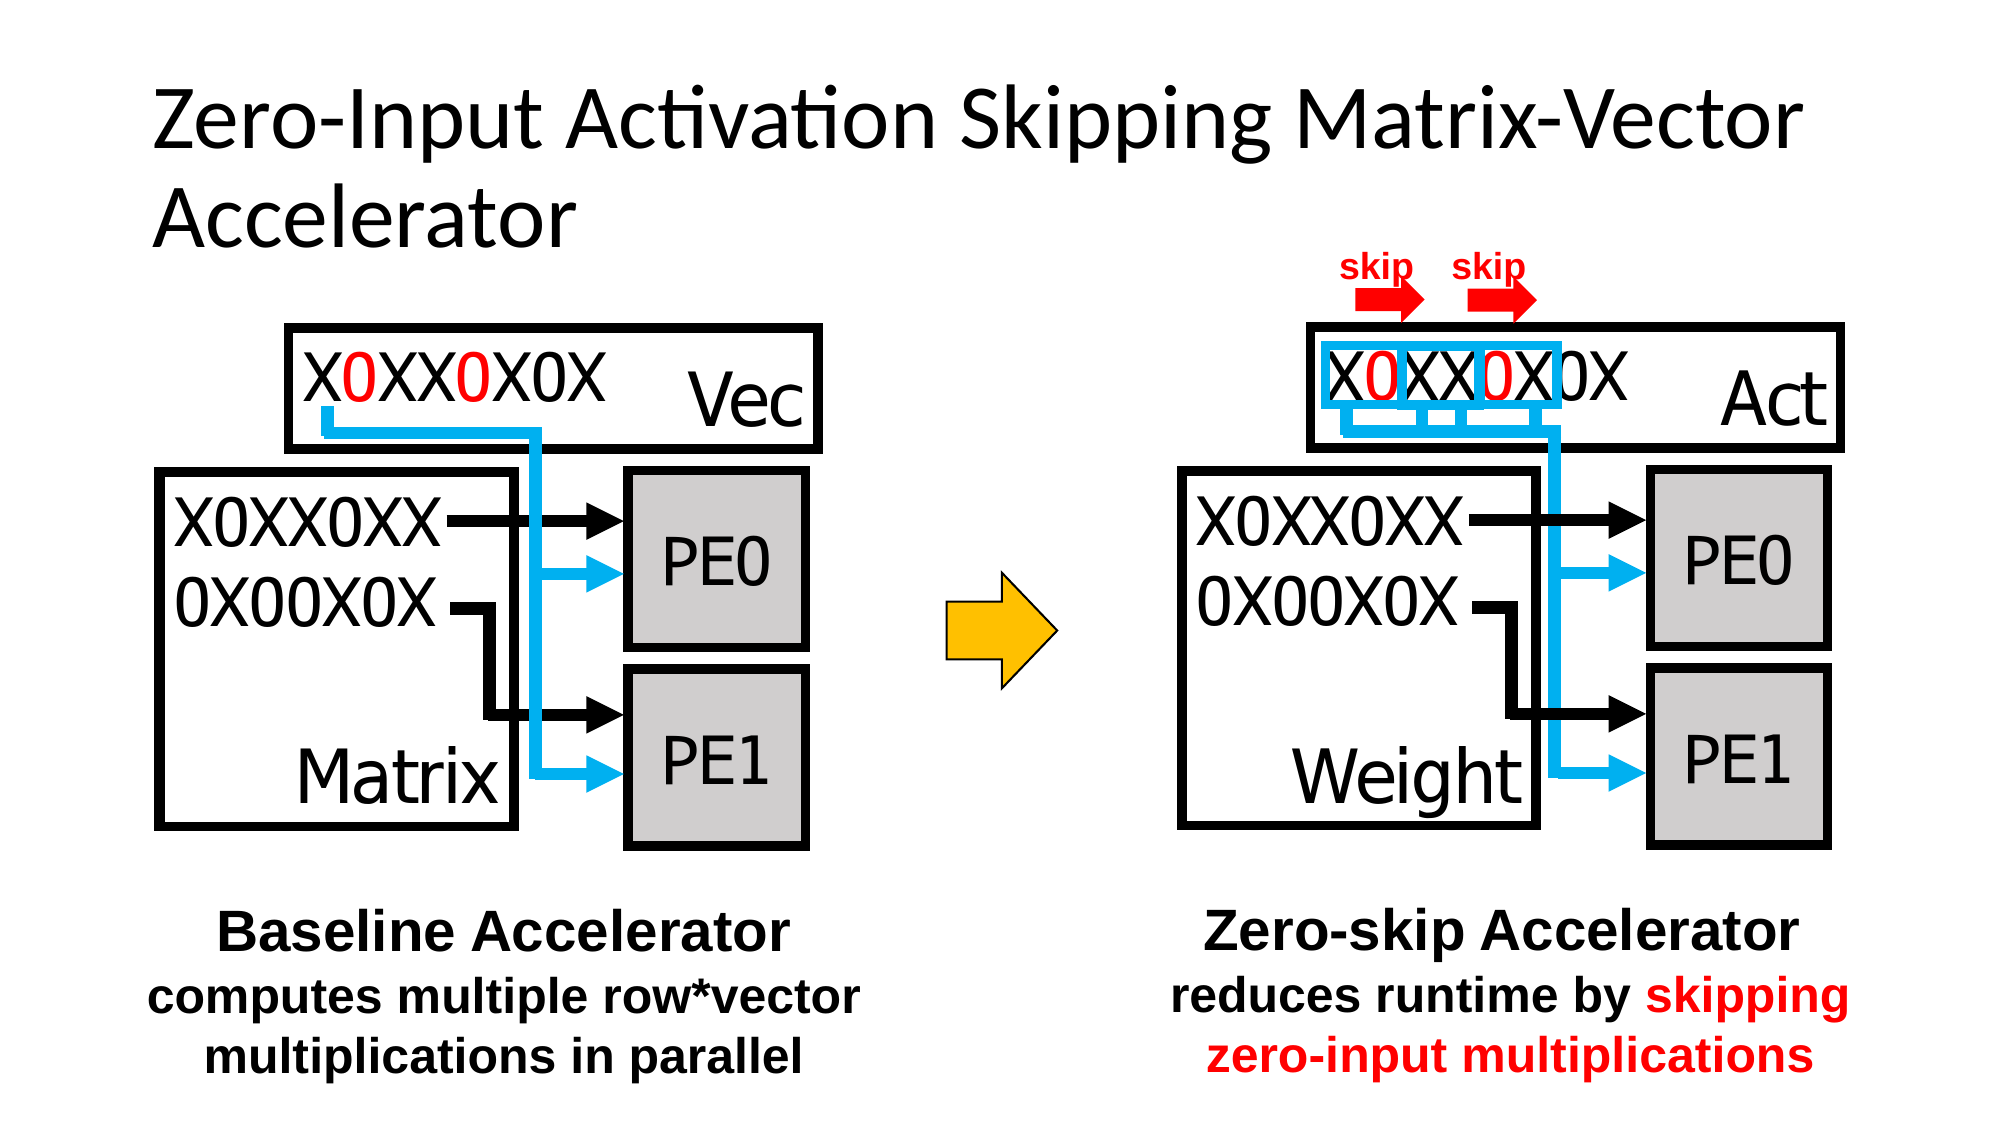

# Zero-Input Activation Skipping Matrix-Vector Accelerator
skip
skip

X0XX0X0X
Act

PE0

Weight
X0XX0XX
0X00X0X
PE1
X0XX0X0X
Vec
PE0

Matrix
X0XX0XX
0X00X0X

PE1
Zero-skip Accelerator
reduces runtime by skipping zero-input multiplications
Baseline Accelerator
computes multiple row*vector multiplications in parallel